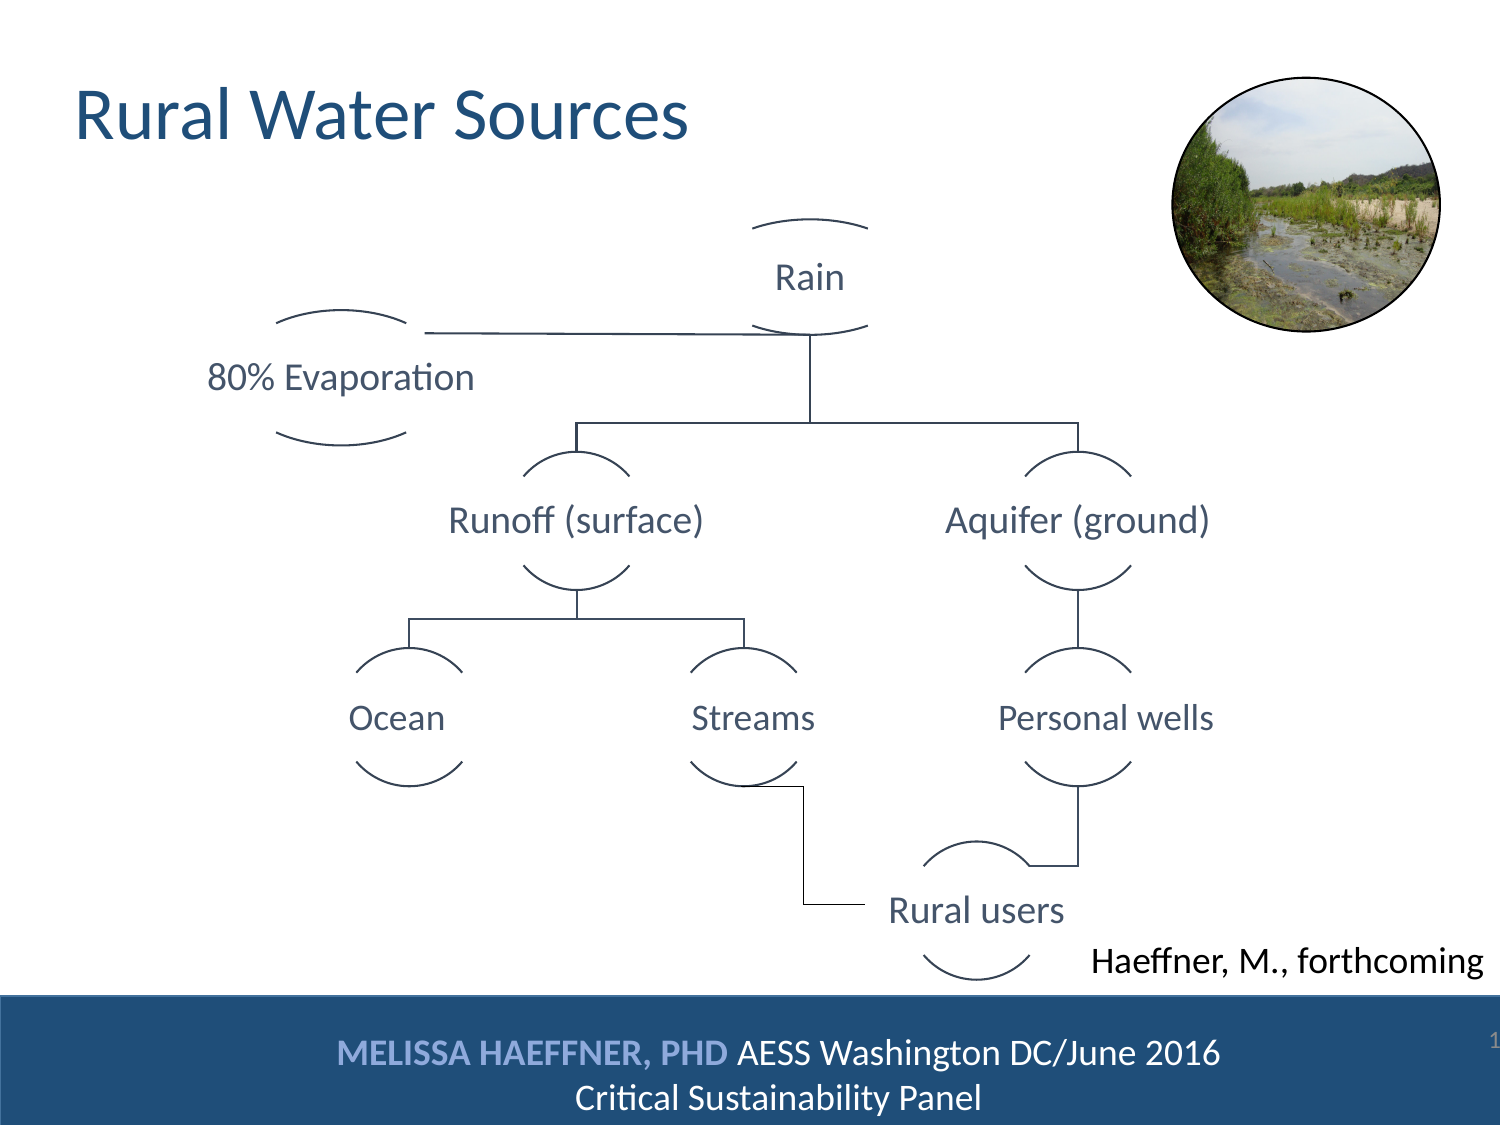

Rain
Runoff (surface)

Aquifer (ground)

Rural users
80% Evaporation
Rural Water Sources

Ocean
Streams
Personal wells
Haeffner, M., forthcoming
MELISSA HAEFFNER, PHD AESS Washington DC/June 2016
Critical Sustainability Panel
14